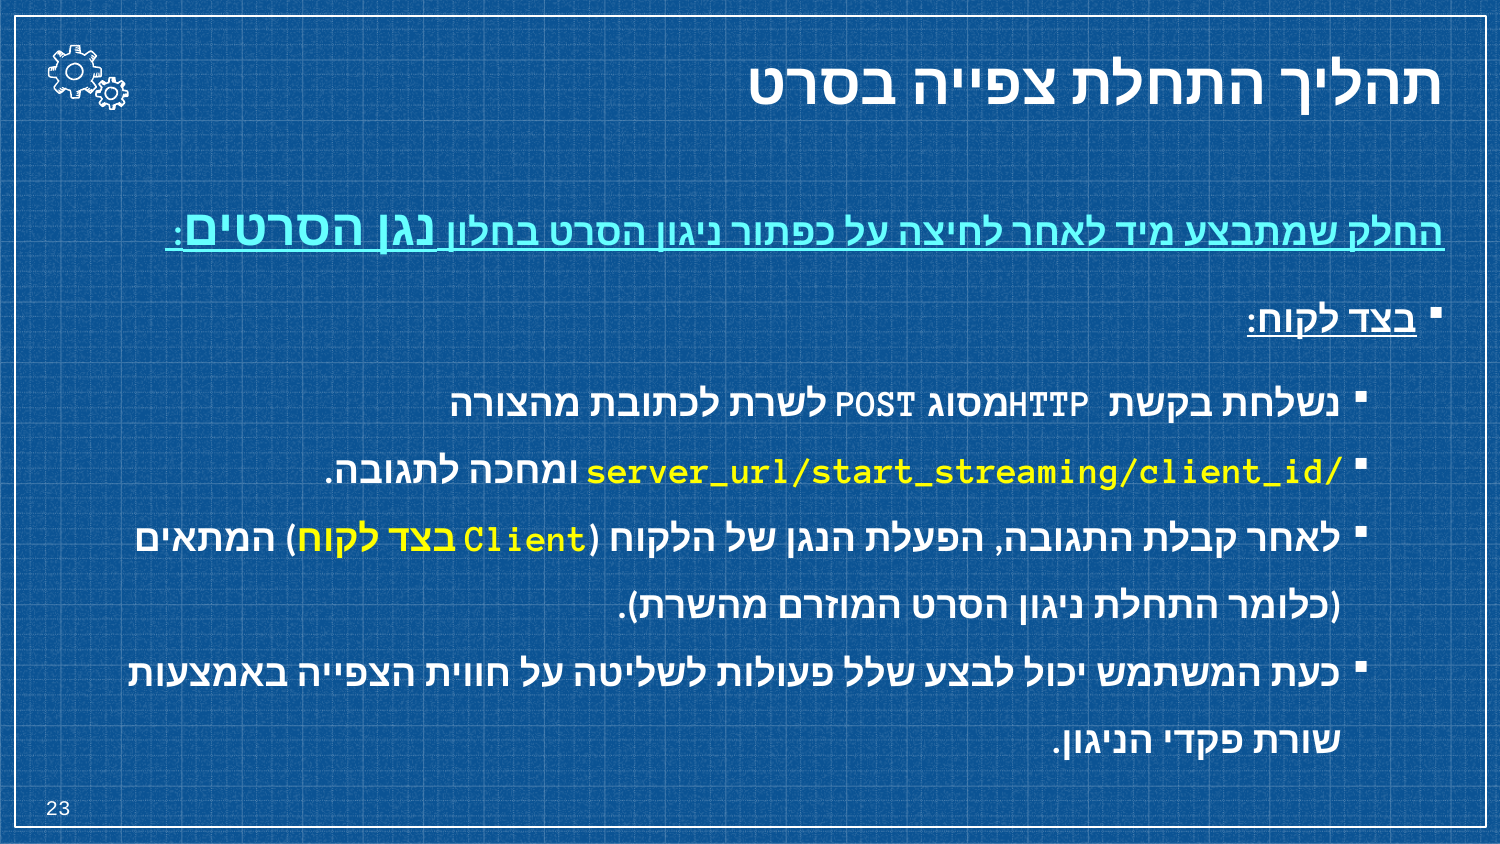

תהליך התחלת צפייה בסרט

החלק שמתבצע מיד לאחר לחיצה על כפתור ניגון הסרט בחלון נגן הסרטים:
בצד לקוח:
נשלחת בקשת  HTTPמסוג POST לשרת לכתובת מהצורה
/server_url/start_streaming/client_id ומחכה לתגובה.
לאחר קבלת התגובה, הפעלת הנגן של הלקוח (Client בצד לקוח) המתאים
(כלומר התחלת ניגון הסרט המוזרם מהשרת).
כעת המשתמש יכול לבצע שלל פעולות לשליטה על חווית הצפייה באמצעות שורת פקדי הניגון.
23